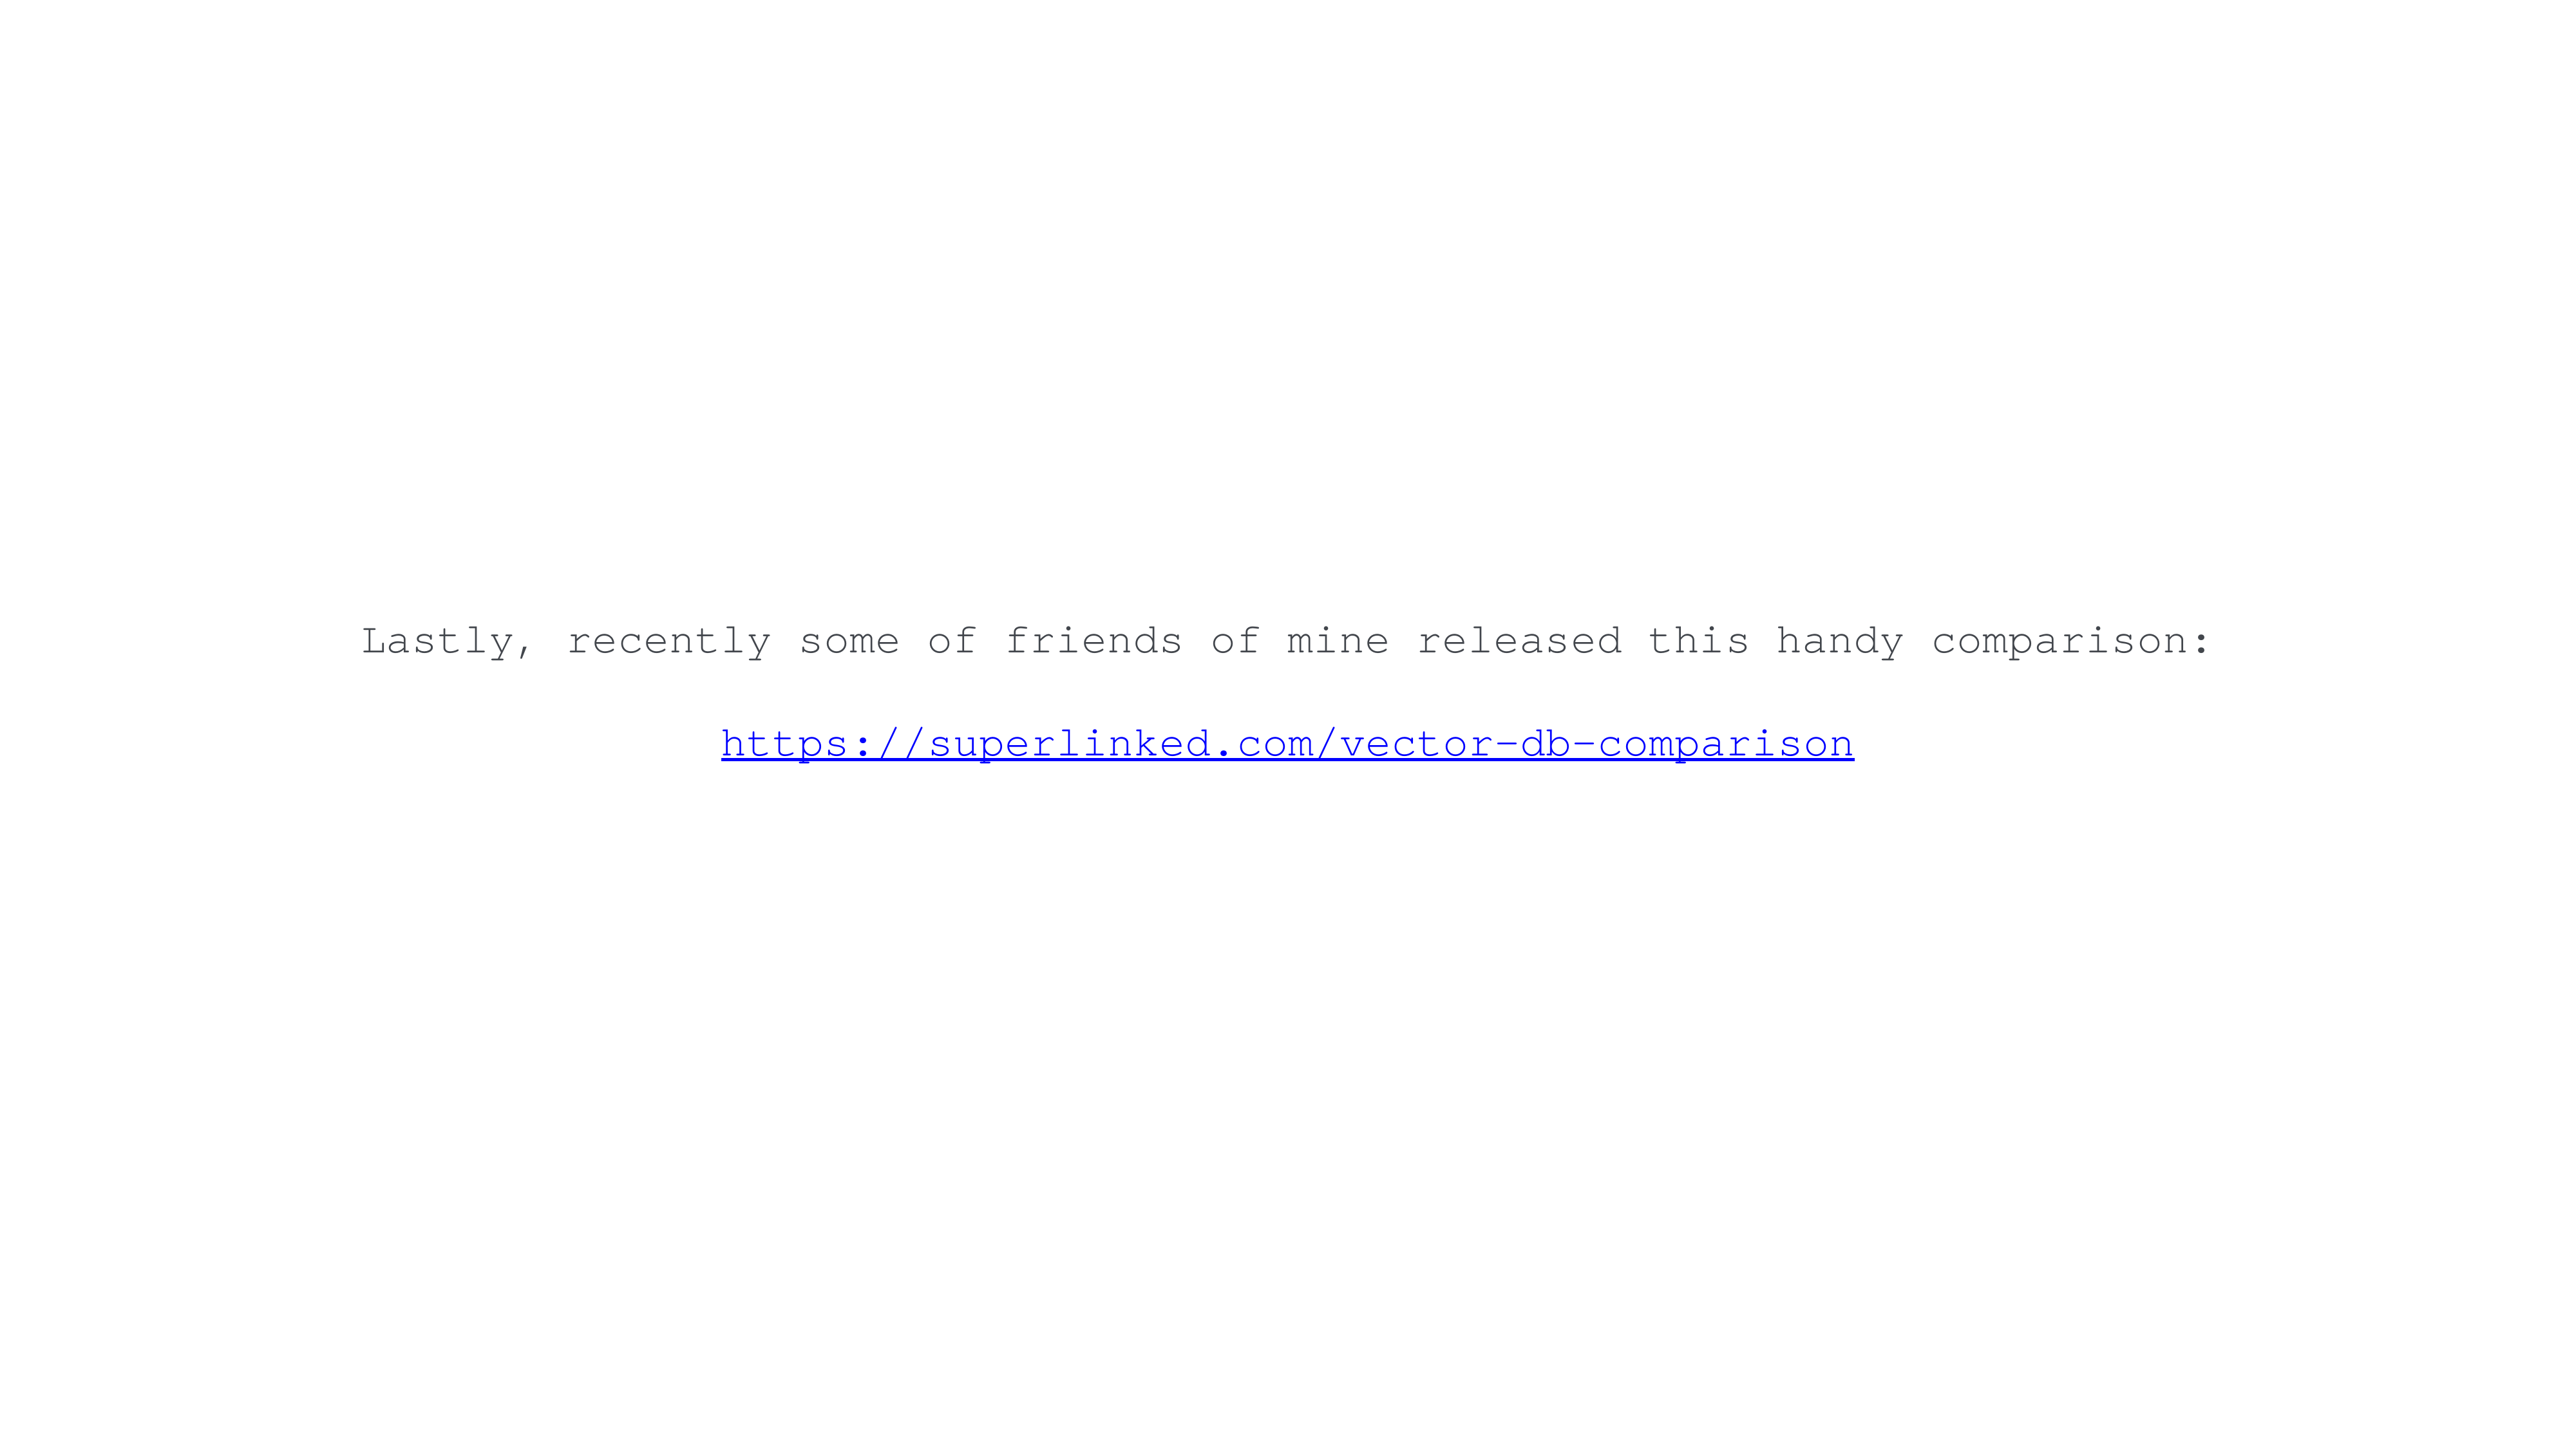

Lastly, recently some of friends of mine released this handy comparison:
https://superlinked.com/vector-db-comparison